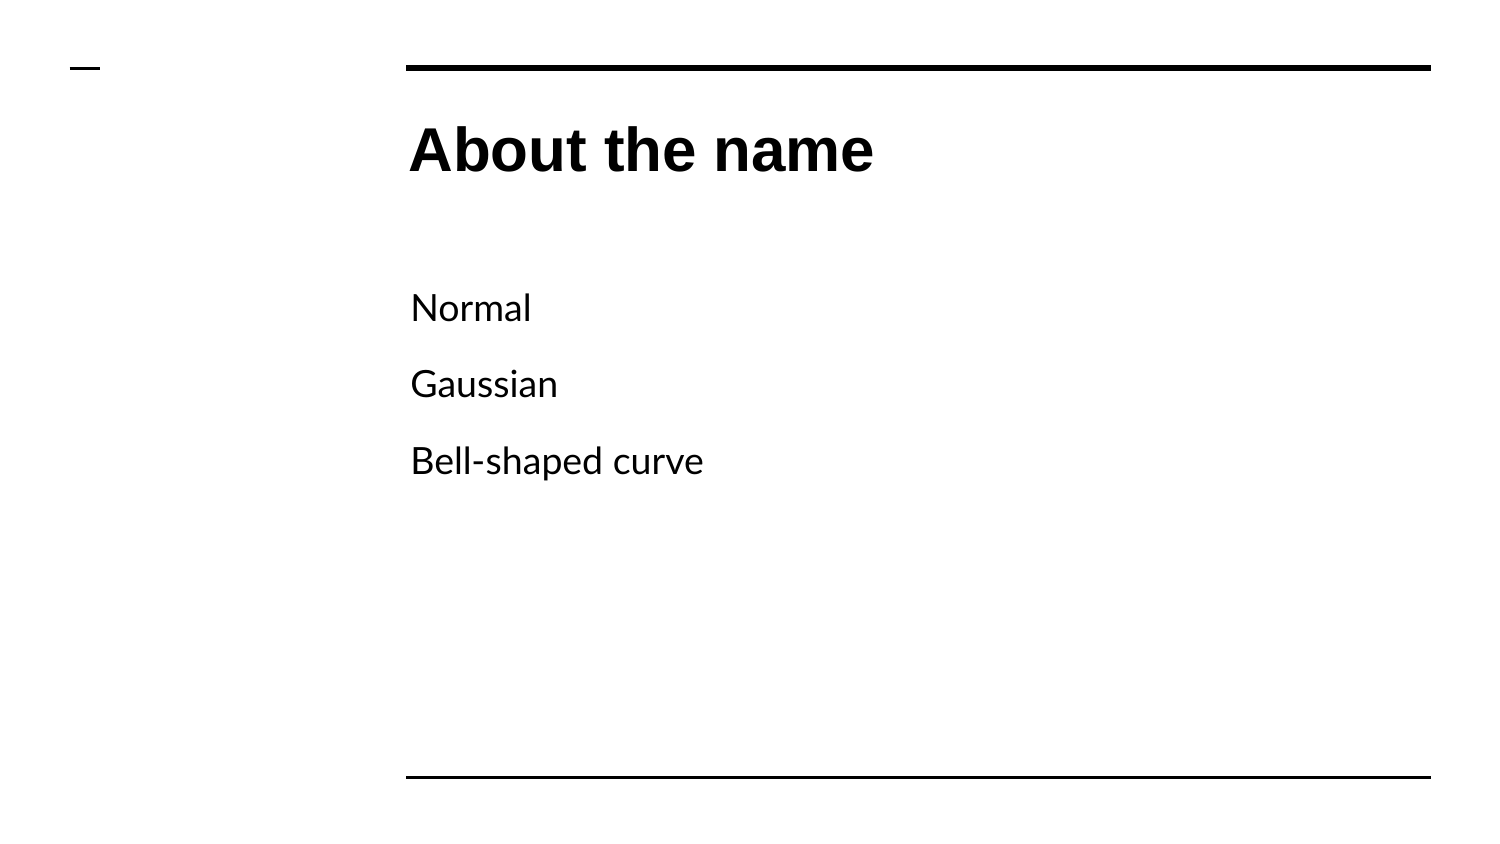

# About the name
Normal
Gaussian
Bell-shaped curve